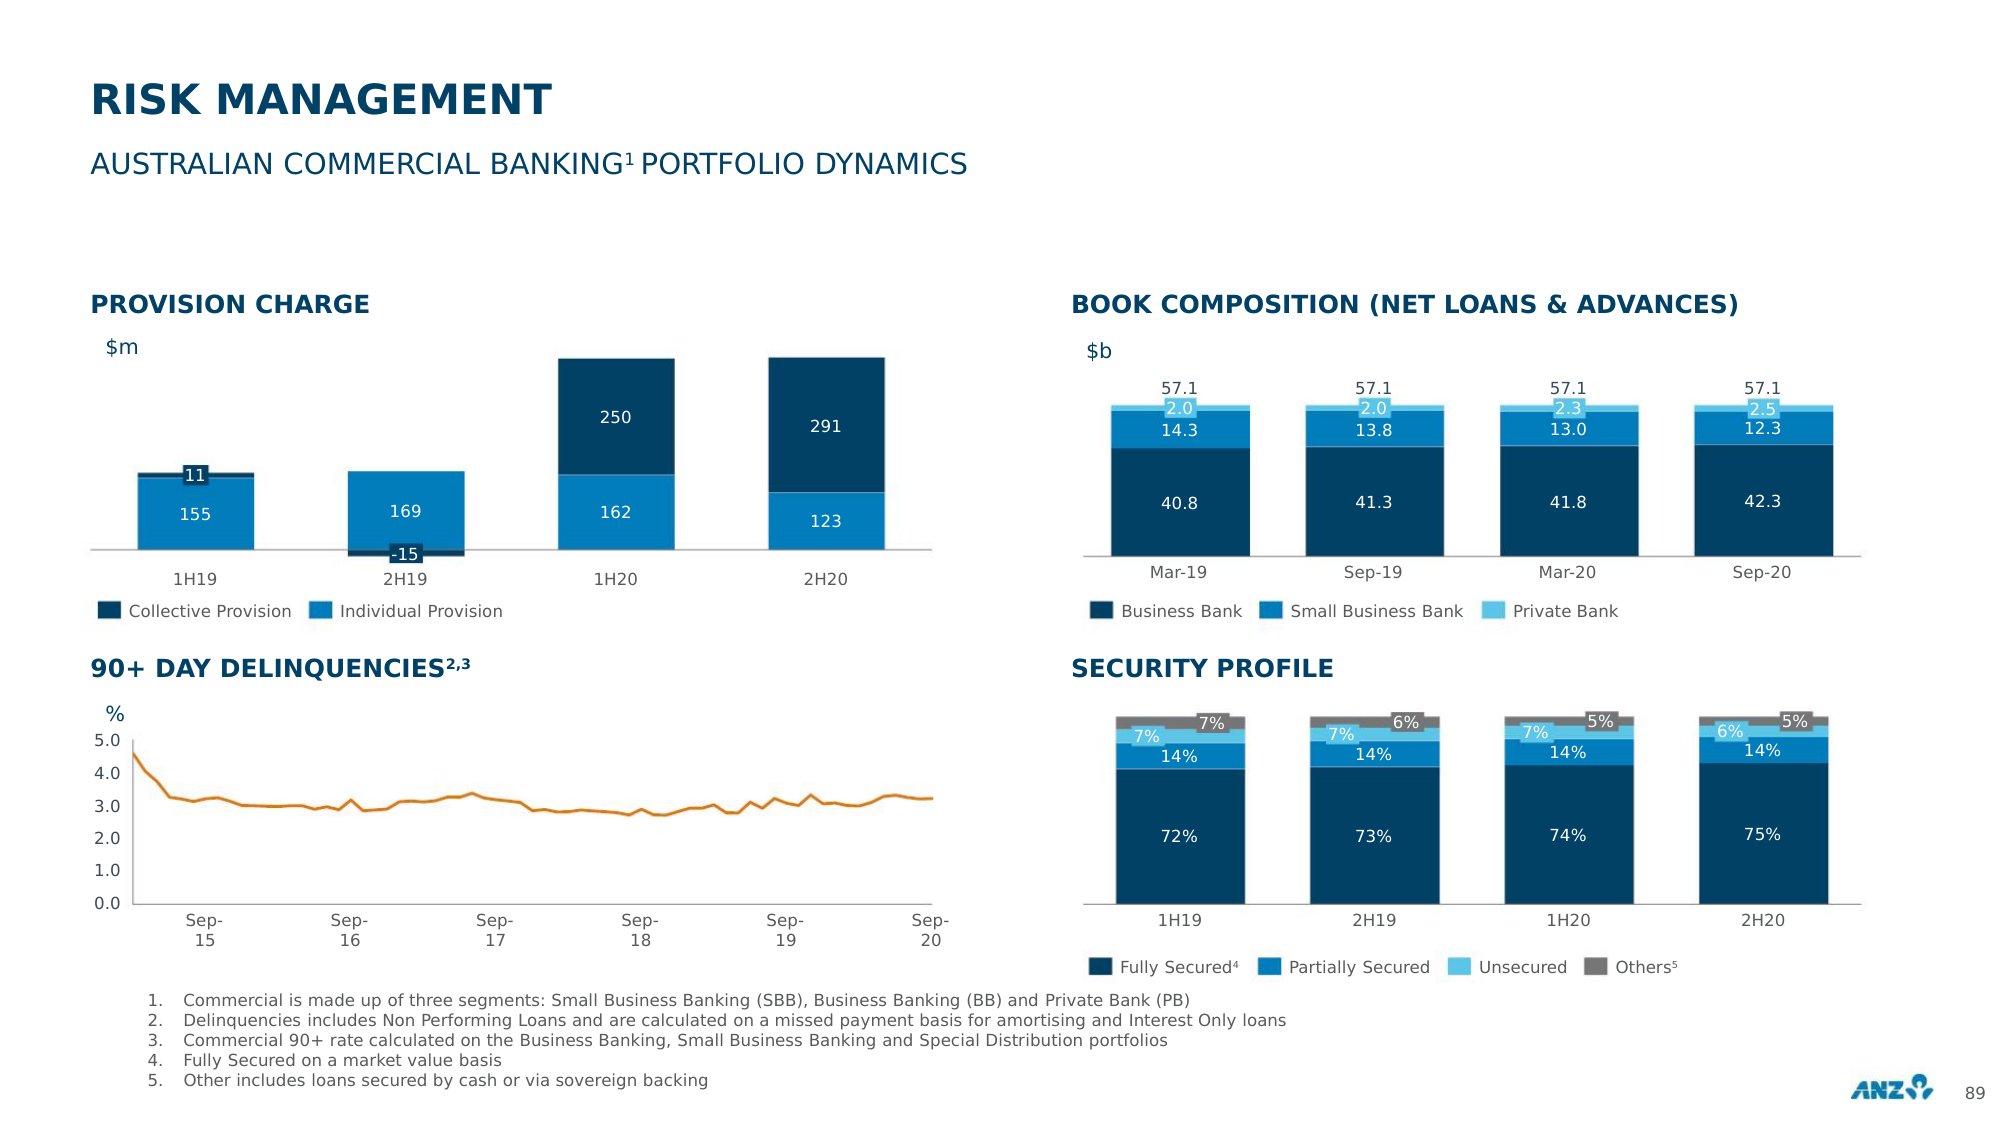

RISK MANAGEMENT
AUSTRALIAN COMMERCIAL BANKING1 PORTFOLIO DYNAMICS
PROVISION CHARGE
BOOK COMPOSITION (NET LOANS & ADVANCES)
$m
$b
57.1
2.0
14.3
57.1
2.0
13.8
57.1
2.3
13.0
57.1
2.5
12.3
250
291
11
42.3
41.8
41.3
40.8
169
162
155
123
-15
Mar-19
Sep-19
Mar-20
Sep-20
1H19
2H19
1H20
2H20
Collective Provision
Individual Provision
Business Bank
Small Business Bank
Private Bank
90+ DAY DELINQUENCIES2,3
SECURITY PROFILE
%
5.0
5%
5%
6%
14%
7%
6%
7%
14%
7%
7%
14%
14%
75%
2H20
4.0
3.0
2.0
1.0
0.0
74%
73%
72%
Sep-
15
Sep-
16
Sep-
17
Sep-
18
Sep-
19
Sep-
20
1H19
2H19
1H20
Fully Secured4
Partially Secured
Unsecured
Others5
1. Commercial is made up of three segments: Small Business Banking (SBB), Business Banking (BB) and Private Bank (PB)
2. Delinquencies includes Non Performing Loans and are calculated on a missed payment basis for amortising and Interest Only loans
3. Commercial 90+ rate calculated on the Business Banking, Small Business Banking and Special Distribution portfolios
4. Fully Secured on a market value basis
5. Other includes loans secured by cash or via sovereign backing
89